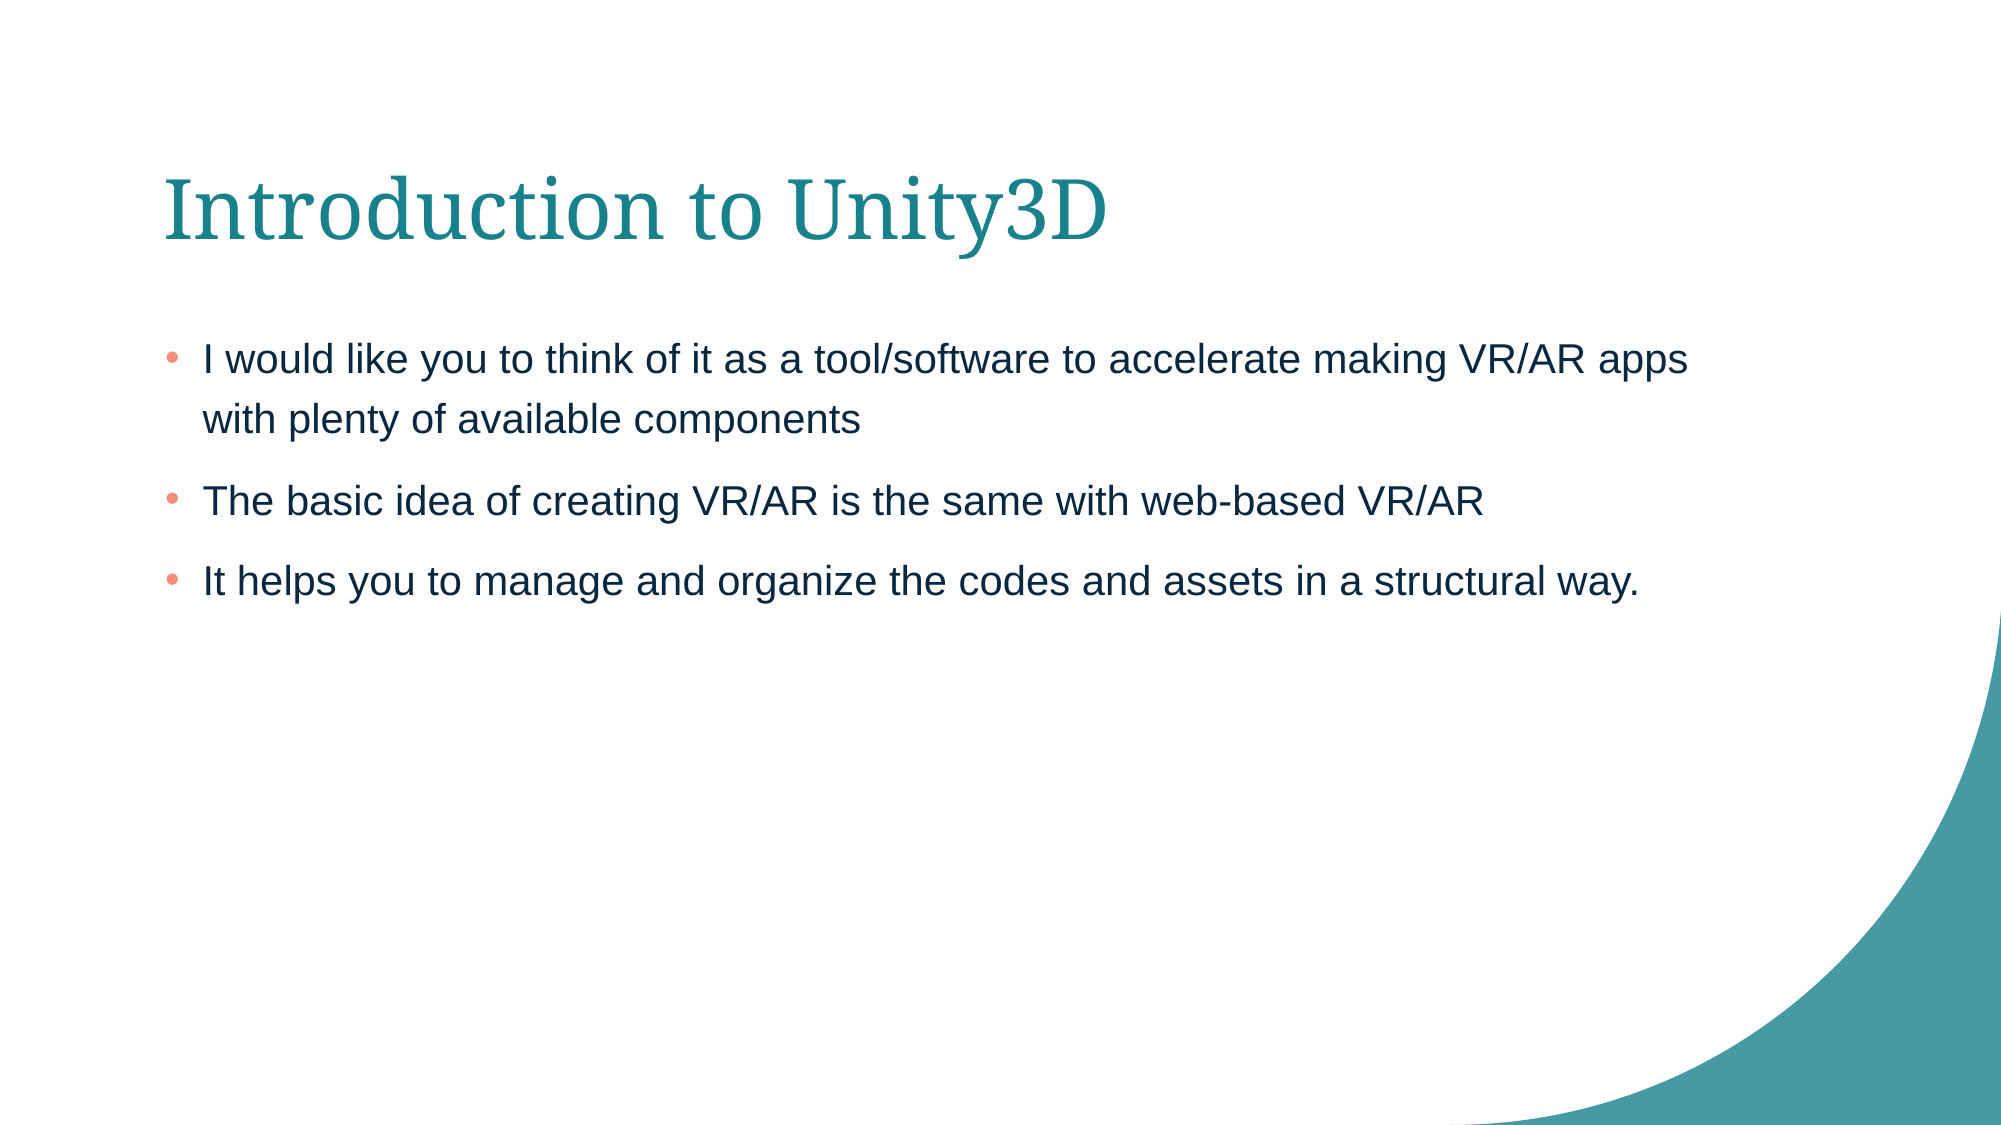

# Introduction to Unity3D
I would like you to think of it as a tool/software to accelerate making VR/AR apps with plenty of available components
The basic idea of creating VR/AR is the same with web-based VR/AR
It helps you to manage and organize the codes and assets in a structural way.